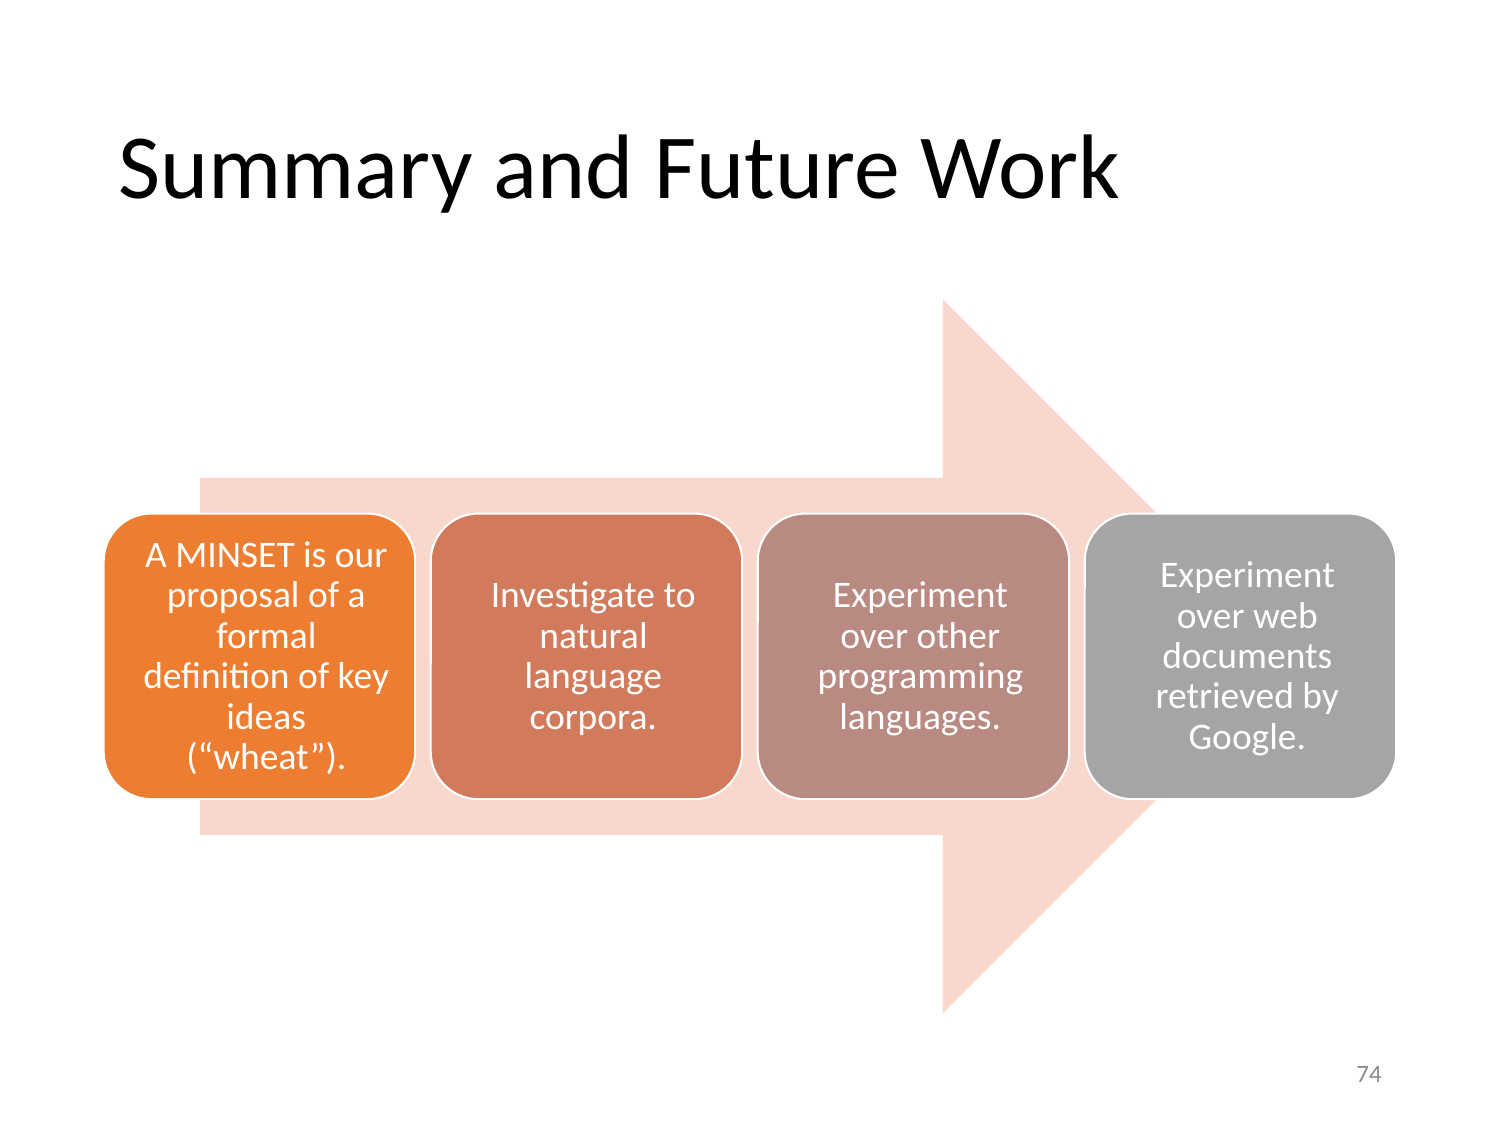

# Summary and Future Work
A MINSET is our proposal of a formal definition of key ideas (“wheat”).
Investigate to natural language corpora.
Experiment over other programming languages.
Experiment over web documents retrieved by Google.
74